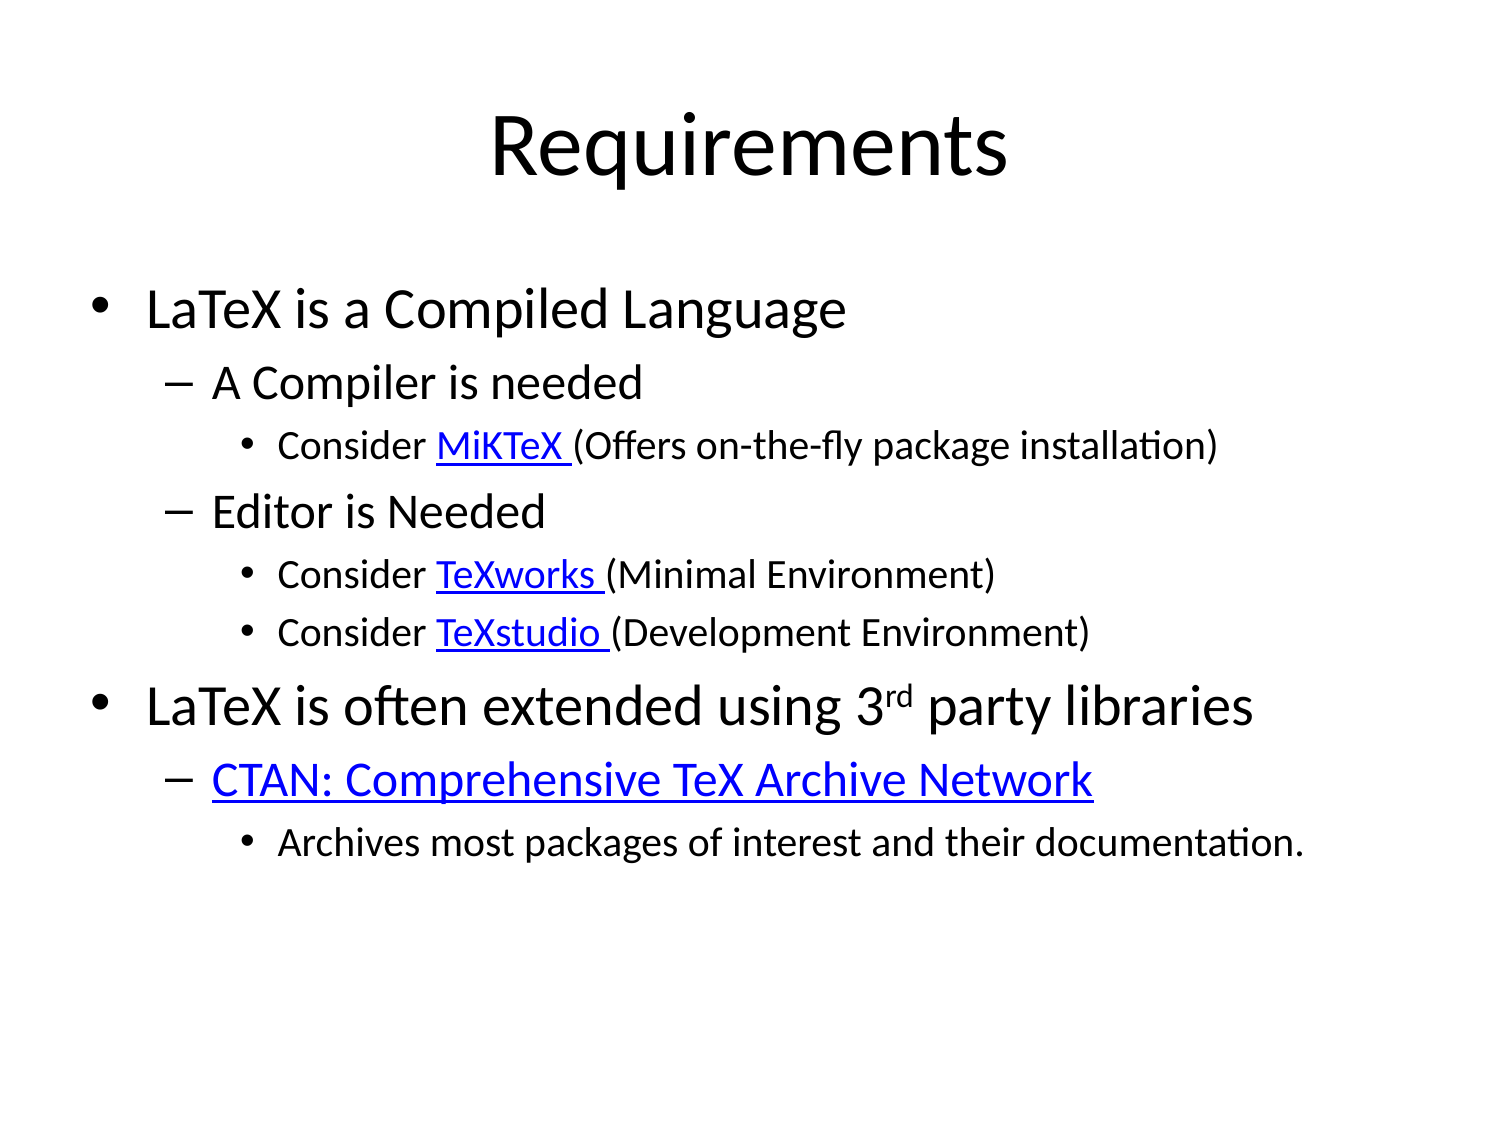

# Requirements
LaTeX is a Compiled Language
A Compiler is needed
Consider MiKTeX (Offers on-the-fly package installation)
Editor is Needed
Consider TeXworks (Minimal Environment)
Consider TeXstudio (Development Environment)
LaTeX is often extended using 3rd party libraries
CTAN: Comprehensive TeX Archive Network
Archives most packages of interest and their documentation.